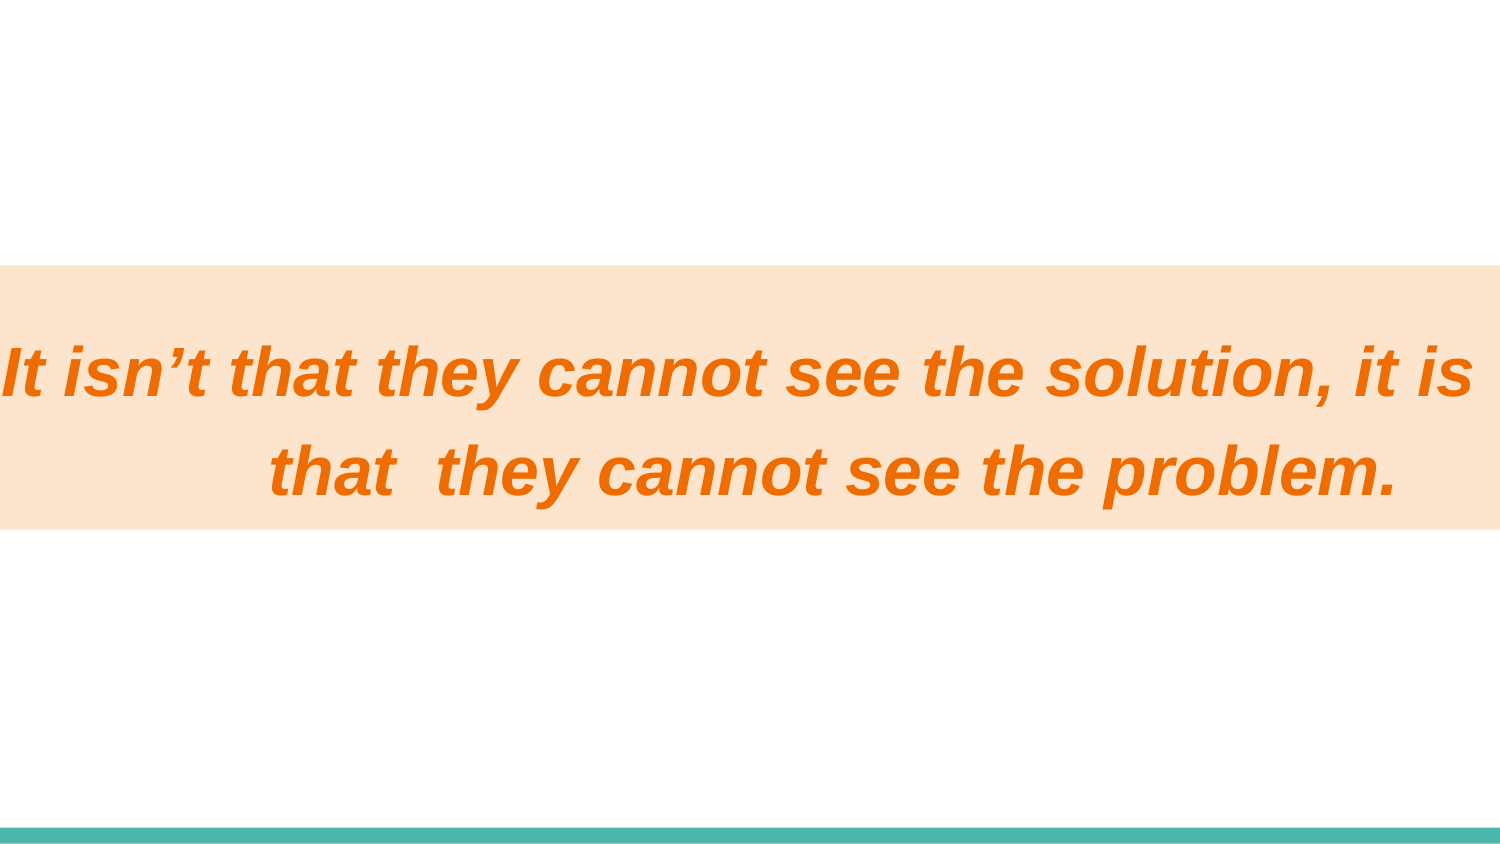

# It isn’t that they cannot see the solution, it is that  they cannot see the problem.